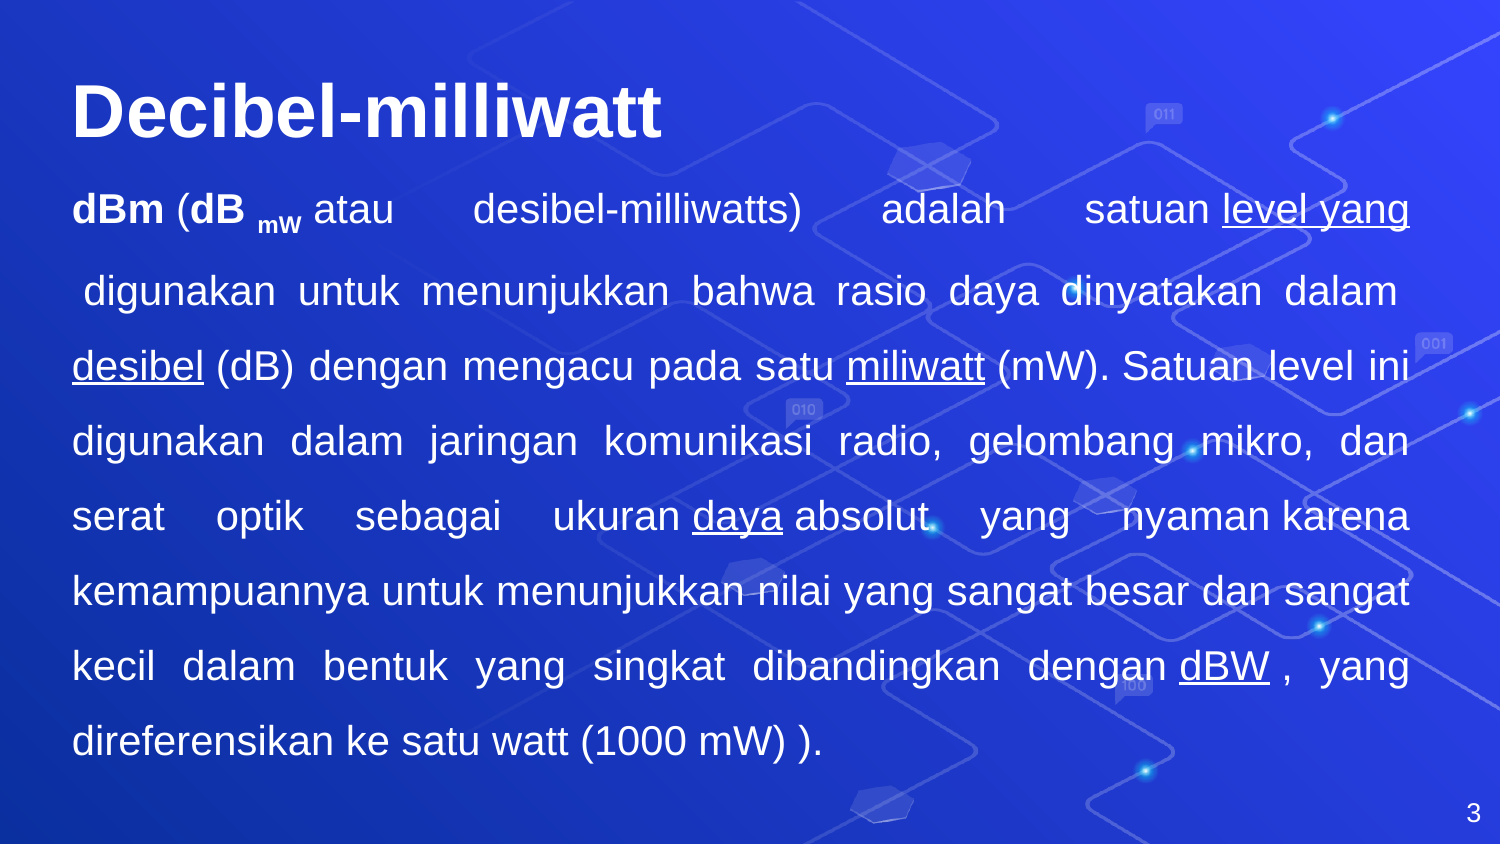

Decibel-milliwatt
dBm (dB mW atau desibel-milliwatts) adalah satuan level yang digunakan untuk menunjukkan bahwa rasio daya dinyatakan dalam desibel (dB) dengan mengacu pada satu miliwatt (mW). Satuan level ini digunakan dalam jaringan komunikasi radio, gelombang mikro, dan serat optik sebagai ukuran daya absolut yang nyaman karena kemampuannya untuk menunjukkan nilai yang sangat besar dan sangat kecil dalam bentuk yang singkat dibandingkan dengan dBW , yang direferensikan ke satu watt (1000 mW) ).
3